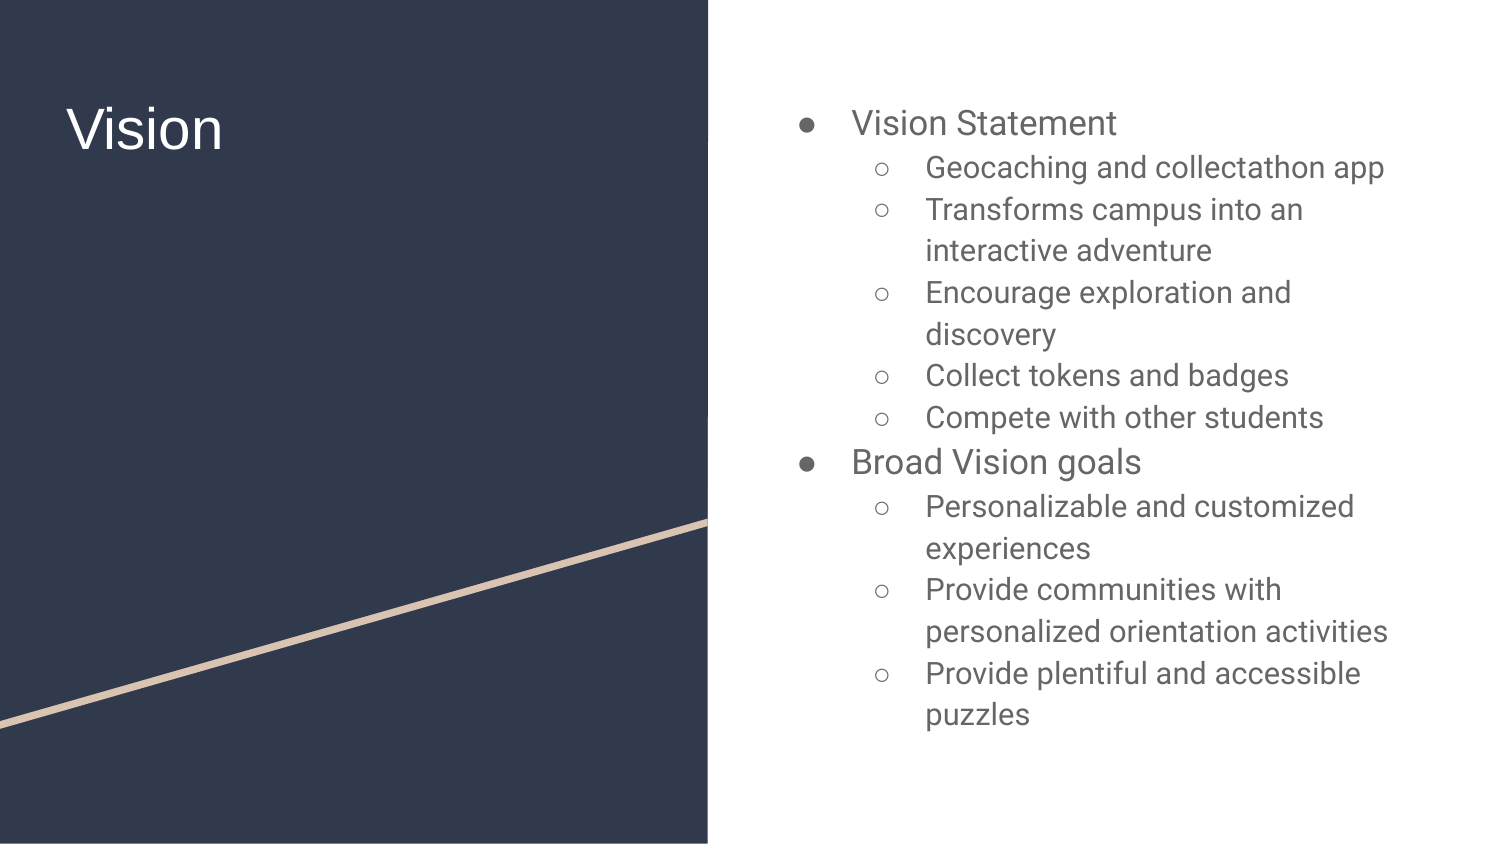

# Vision
Vision Statement
Geocaching and collectathon app
Transforms campus into an interactive adventure
Encourage exploration and discovery
Collect tokens and badges
Compete with other students
Broad Vision goals
Personalizable and customized experiences
Provide communities with personalized orientation activities
Provide plentiful and accessible puzzles